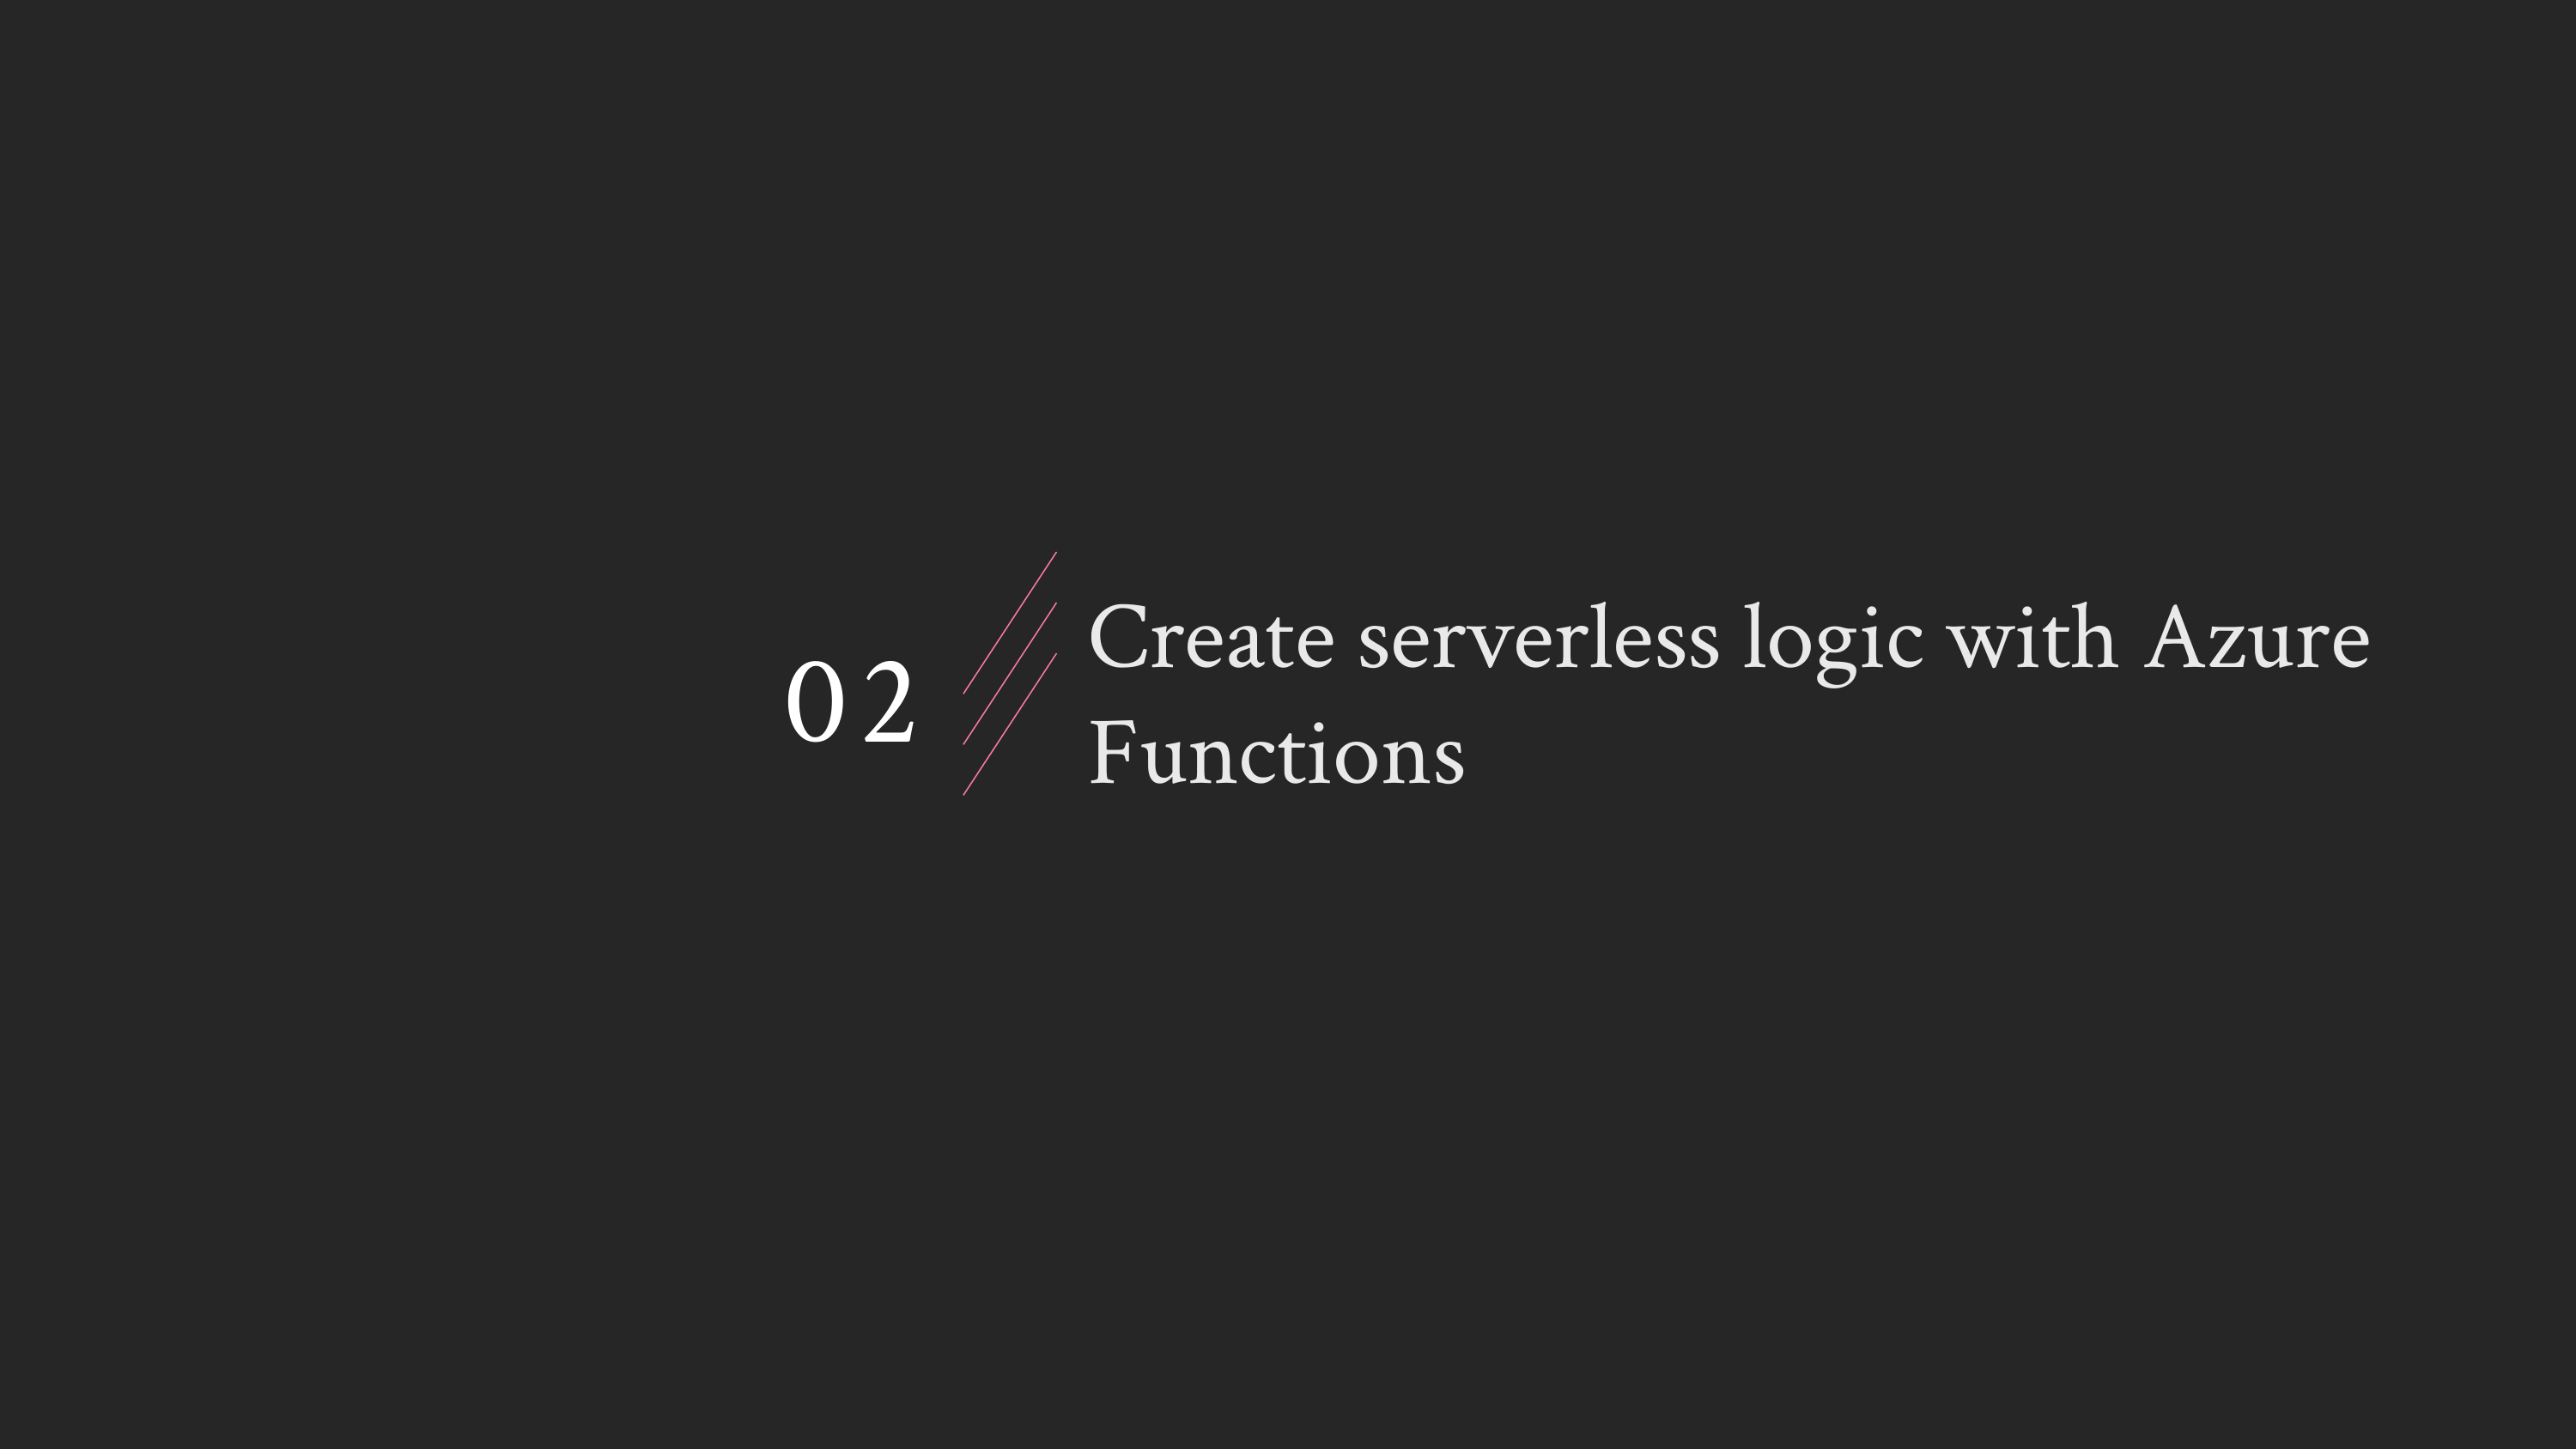

Create serverless logic with Azure Functions
# 02